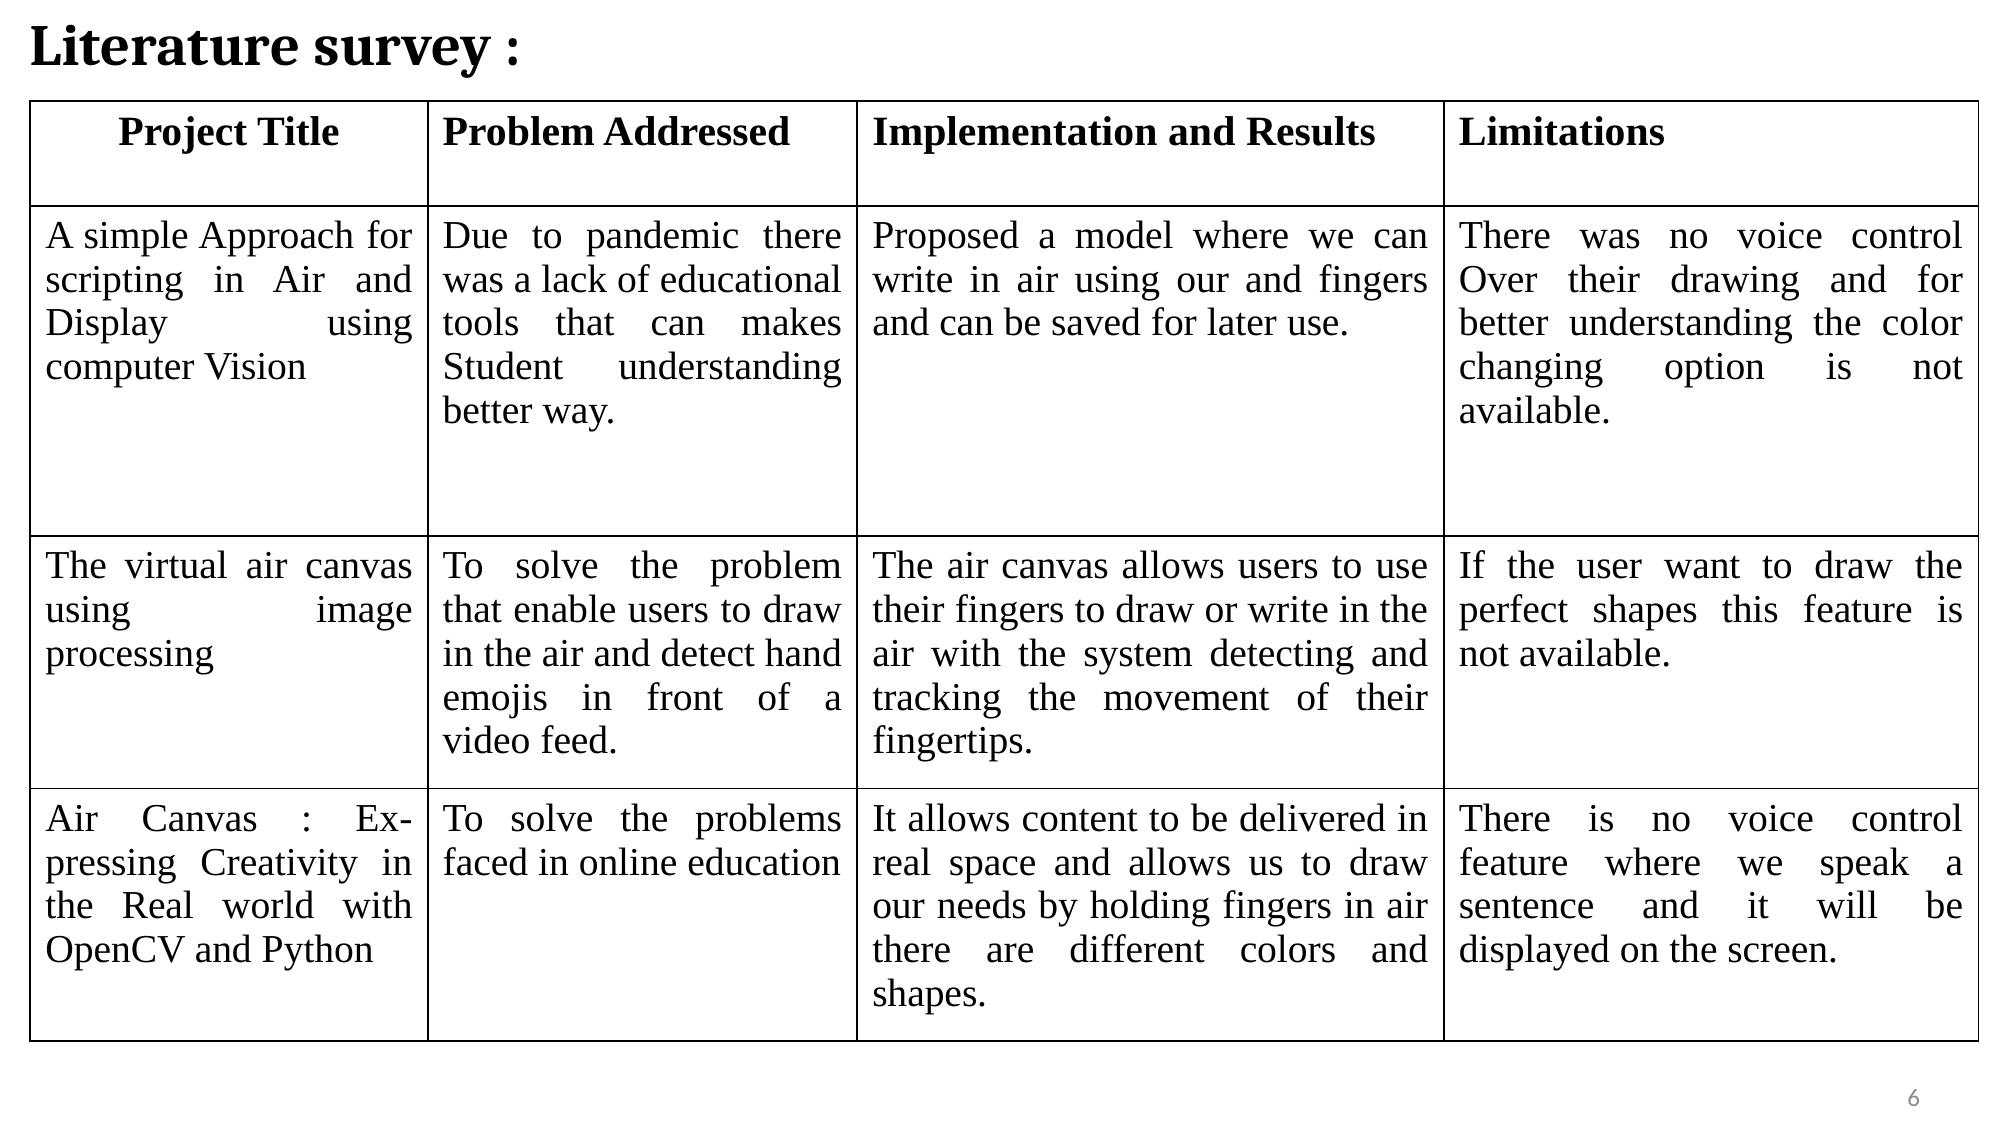

Literature survey :
| Project Title | Problem Addressed | Implementation and Results | Limitations |
| --- | --- | --- | --- |
| A simple Approach for scripting in Air and Display using computer Vision | Due to pandemic there was a lack of educational tools that can makes Student understanding better way. | Proposed a model where we can write in air using our and fingers and can be saved for later use. | There was no voice control Over their drawing and for better understanding the color changing option is not available. |
| The virtual air canvas using image processing | To solve the problem that enable users to draw in the air and detect hand emojis in front of a video feed. | The air canvas allows users to use their fingers to draw or write in the air with the system detecting and tracking the movement of their fingertips. | If the user want to draw the perfect shapes this feature is not available. |
| Air Canvas : Ex-pressing Creativity in the Real world with OpenCV and Python | To solve the problems faced in online education | It allows content to be delivered in real space and allows us to draw our needs by holding fingers in air there are different colors and shapes. | There is no voice control feature where we speak a sentence and it will be displayed on the screen. |
6